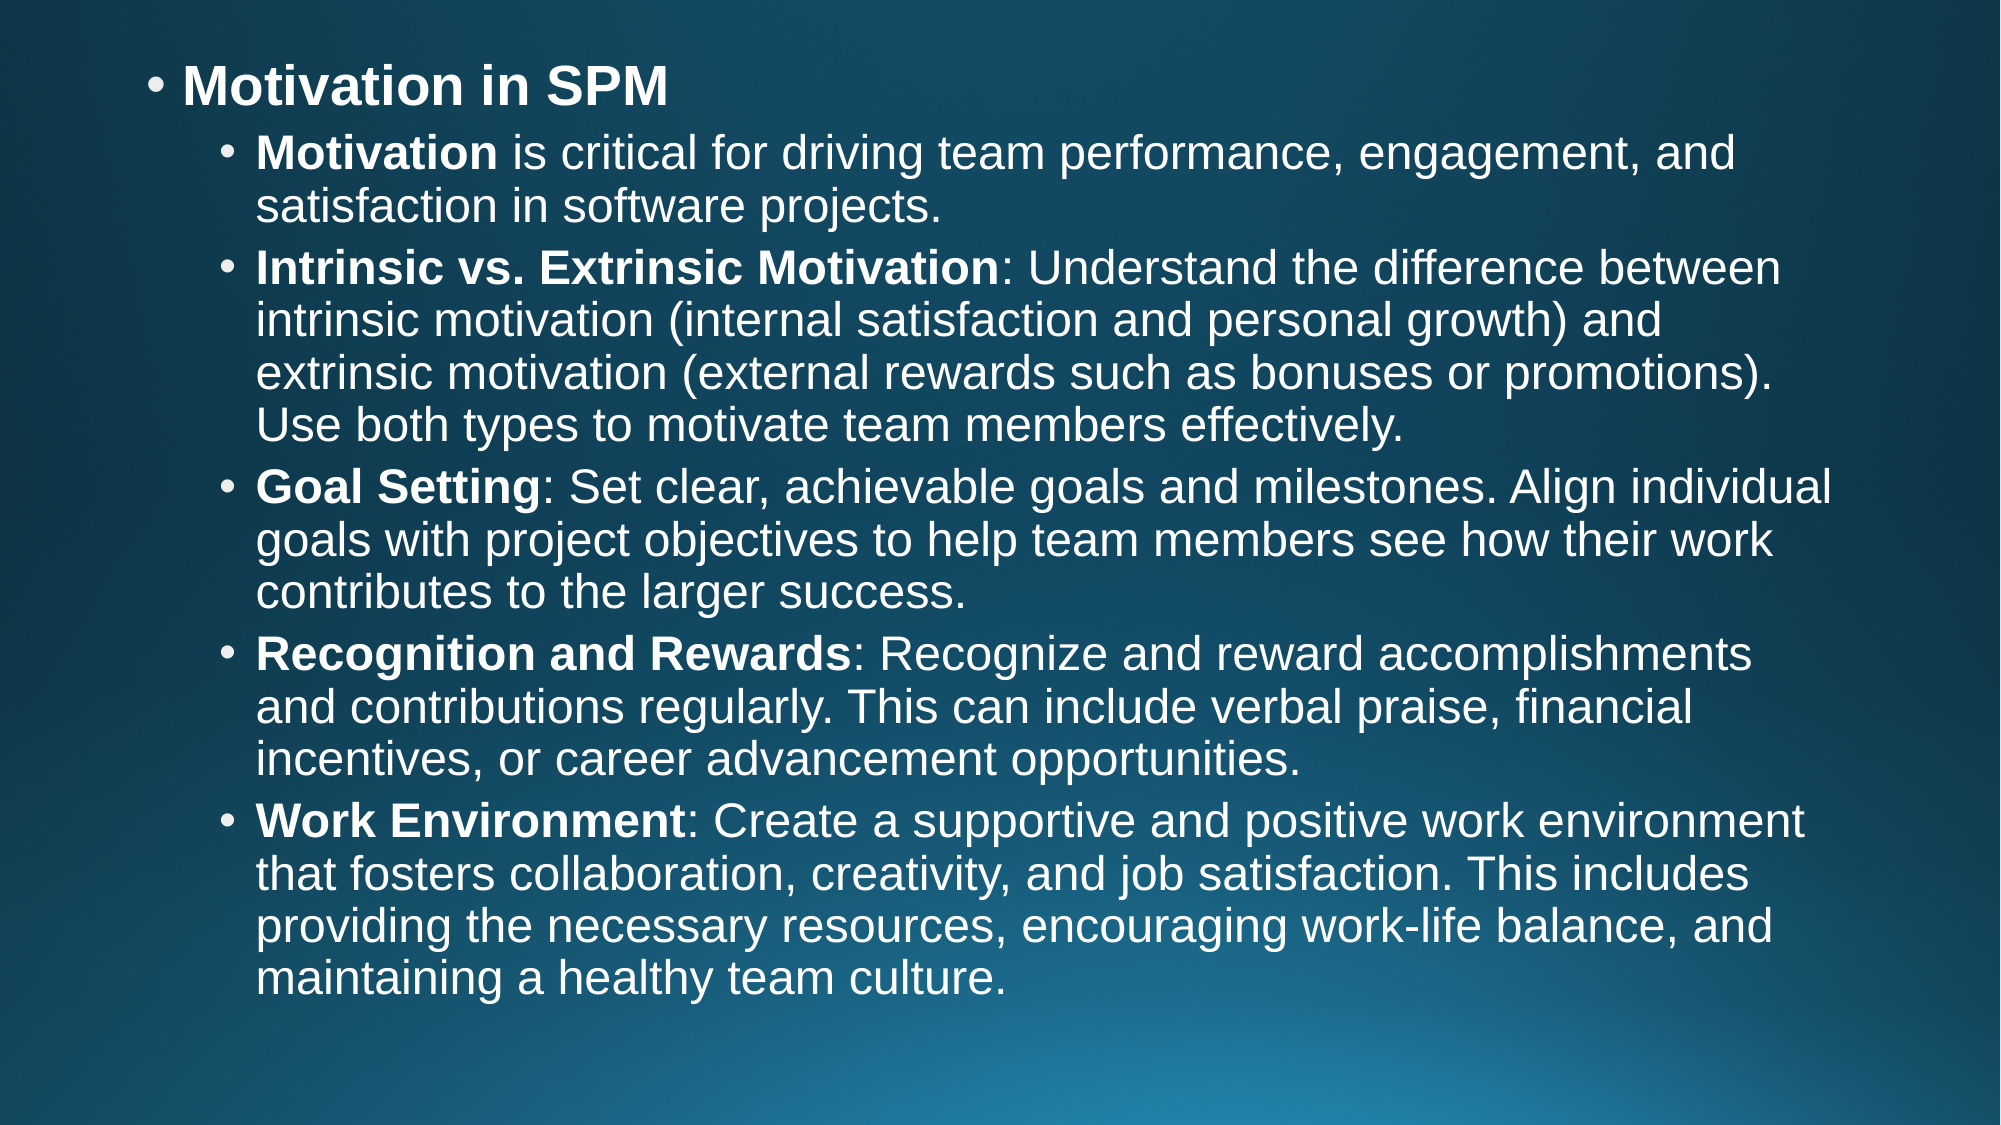

Motivation in SPM
Motivation is critical for driving team performance, engagement, and satisfaction in software projects.
Intrinsic vs. Extrinsic Motivation: Understand the difference between intrinsic motivation (internal satisfaction and personal growth) and extrinsic motivation (external rewards such as bonuses or promotions). Use both types to motivate team members effectively.
Goal Setting: Set clear, achievable goals and milestones. Align individual goals with project objectives to help team members see how their work contributes to the larger success.
Recognition and Rewards: Recognize and reward accomplishments and contributions regularly. This can include verbal praise, financial incentives, or career advancement opportunities.
Work Environment: Create a supportive and positive work environment that fosters collaboration, creativity, and job satisfaction. This includes providing the necessary resources, encouraging work-life balance, and maintaining a healthy team culture.